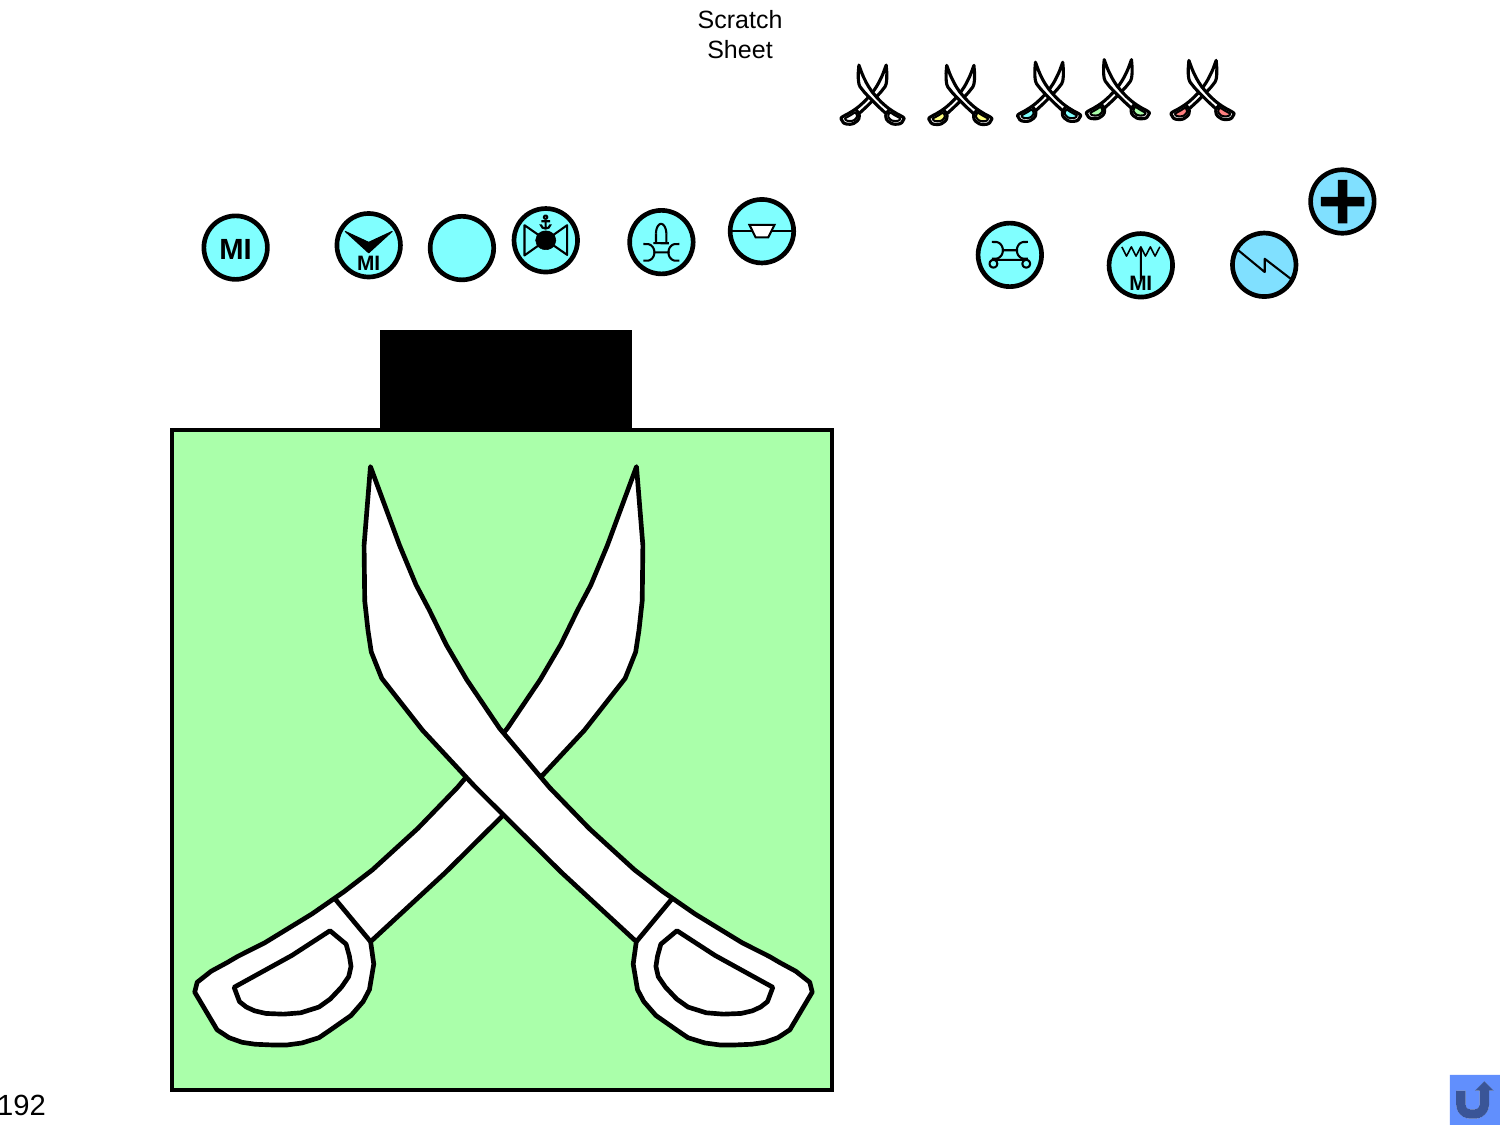

# Scratch Sheet

MI

MI

MI

192